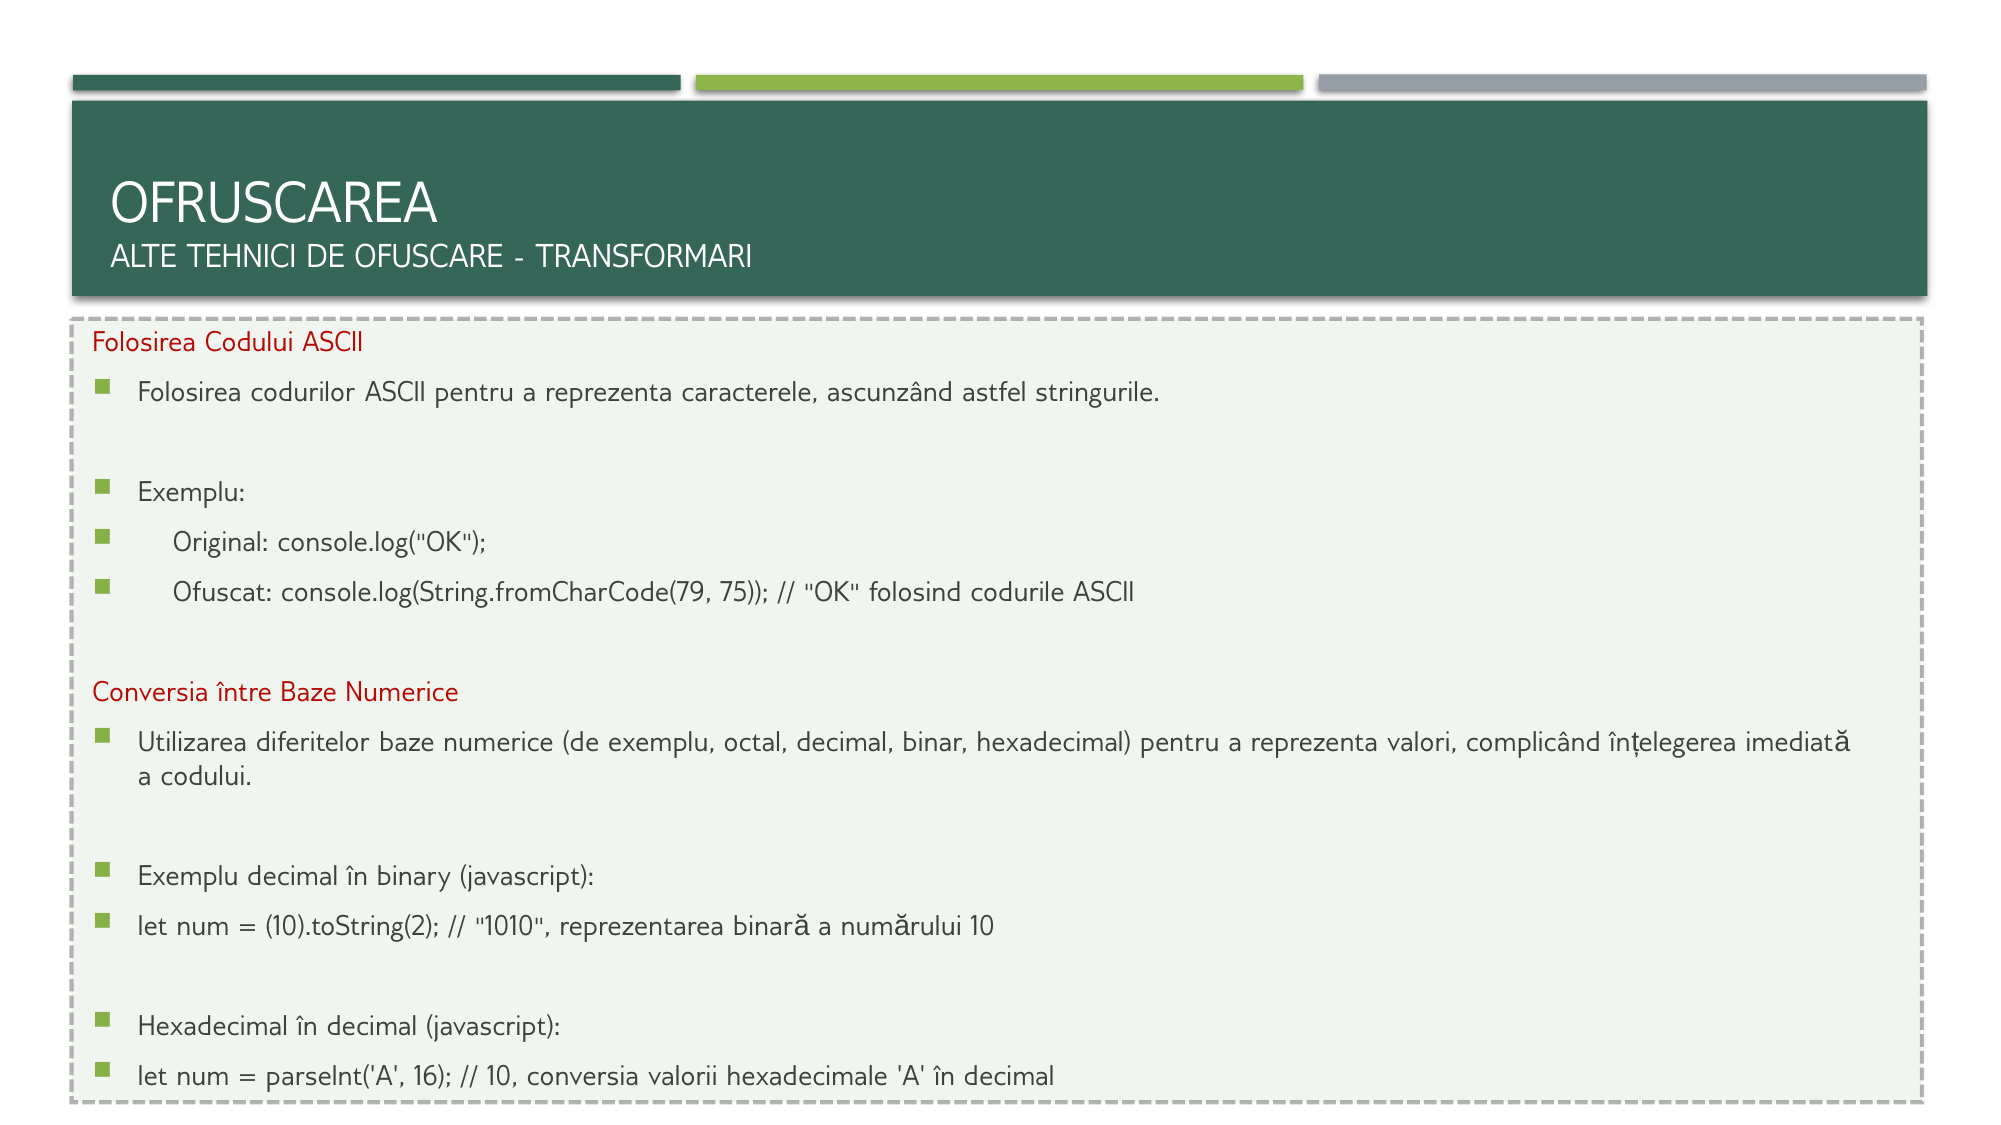

# Ofruscarea alte tehnici de ofuscare - transformari
Folosirea Codului ASCII
Folosirea codurilor ASCII pentru a reprezenta caracterele, ascunzând astfel stringurile.

Exemplu:
    Original: console.log("OK");
    Ofuscat: console.log(String.fromCharCode(79, 75)); // "OK" folosind codurile ASCII

Conversia între Baze Numerice
Utilizarea diferitelor baze numerice (de exemplu, octal, decimal, binar, hexadecimal) pentru a reprezenta valori, complicând înțelegerea imediată a codului.

Exemplu decimal în binary (javascript):
let num = (10).toString(2); // "1010", reprezentarea binară a numărului 10

Hexadecimal în decimal (javascript):
let num = parseInt('A', 16); // 10, conversia valorii hexadecimale 'A' în decimal